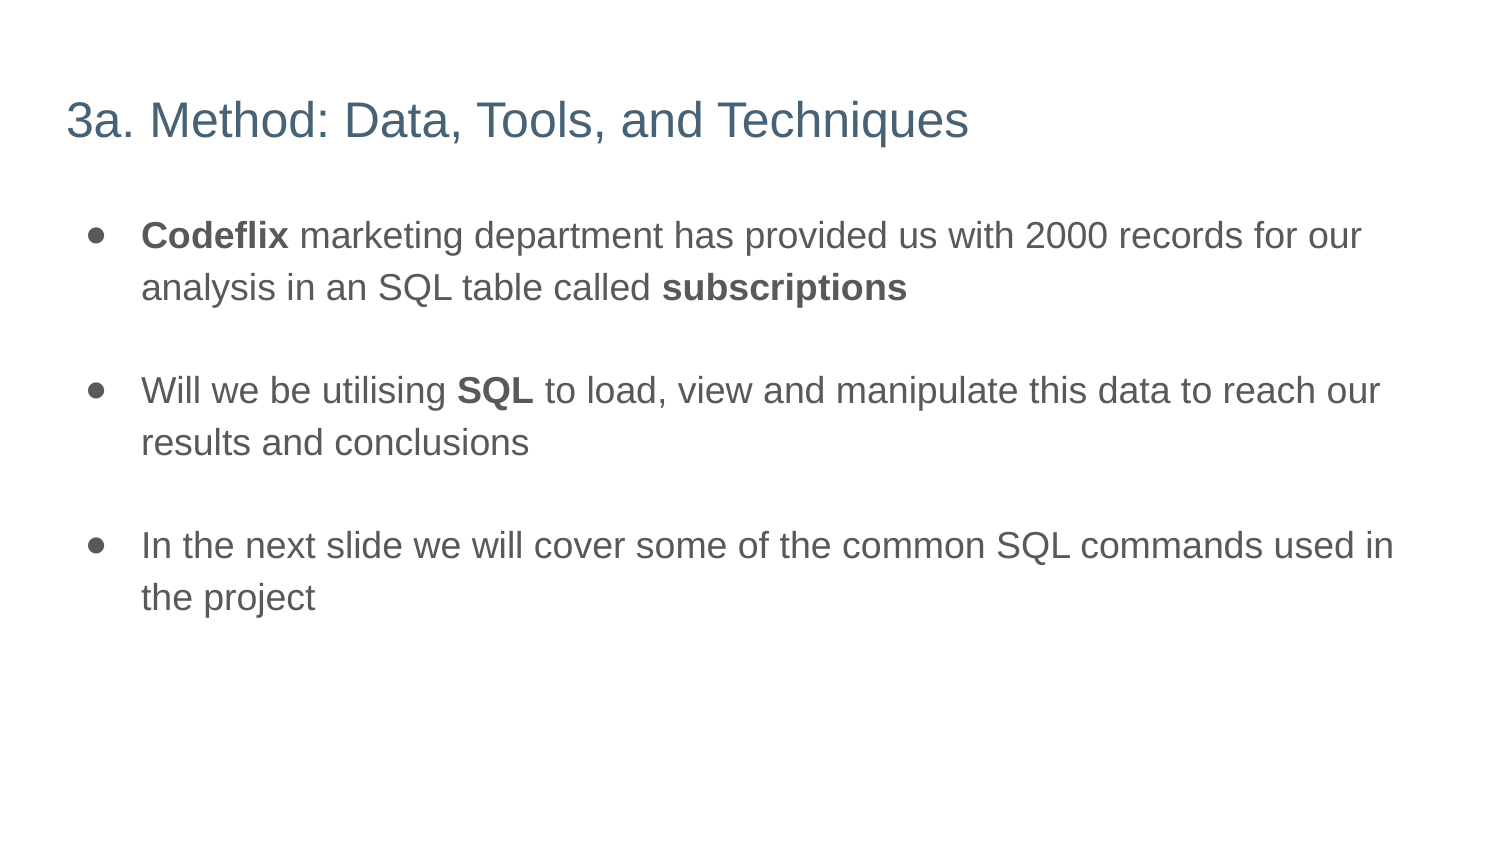

# 3a. Method: Data, Tools, and Techniques
Codeflix marketing department has provided us with 2000 records for our analysis in an SQL table called subscriptions

Will we be utilising SQL to load, view and manipulate this data to reach our results and conclusions

In the next slide we will cover some of the common SQL commands used in the project